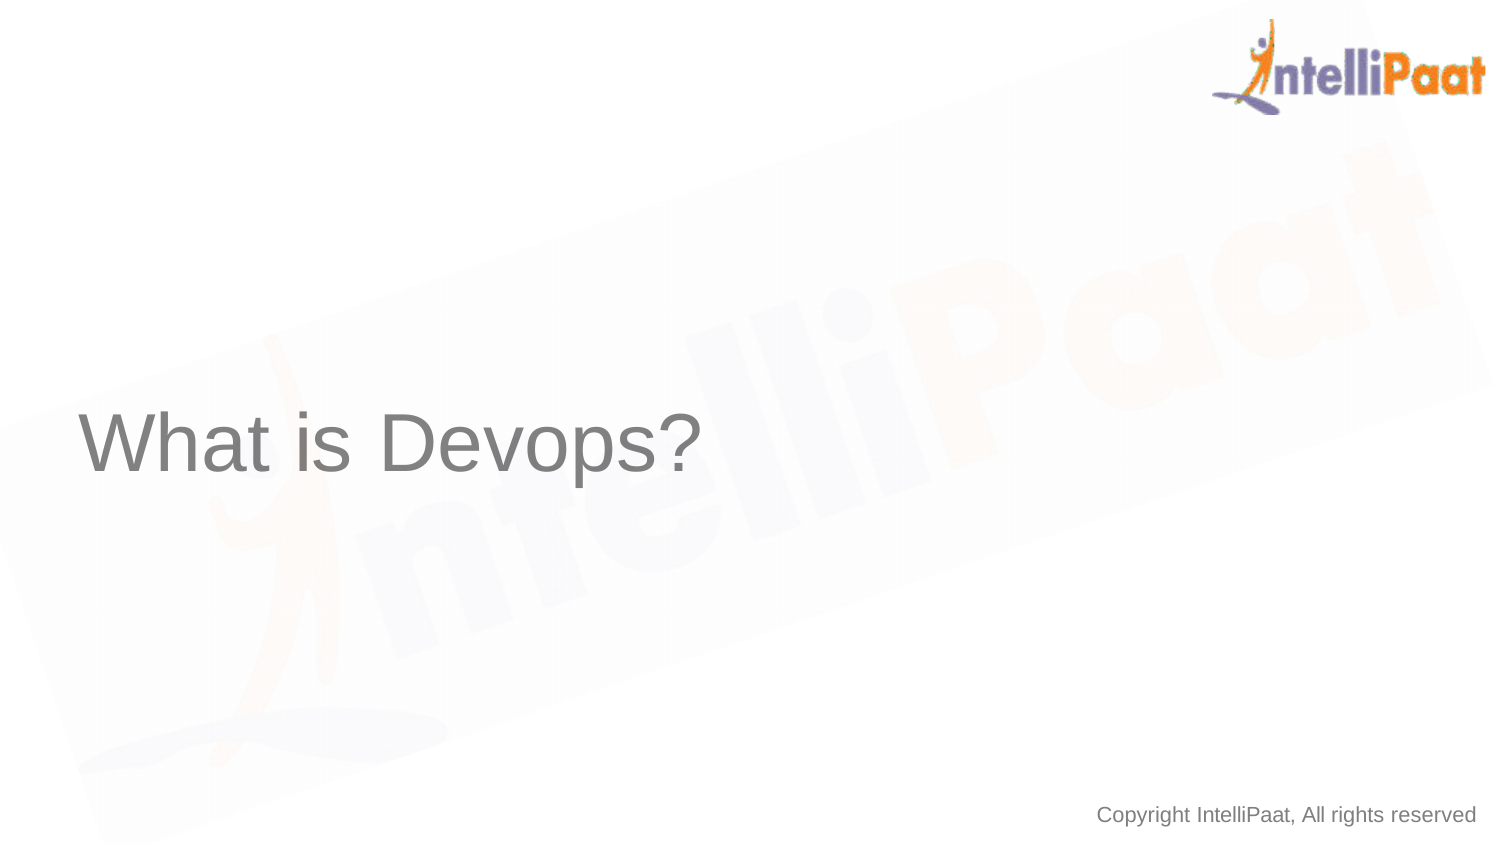

# What is Devops?
Copyright IntelliPaat, All rights reserved